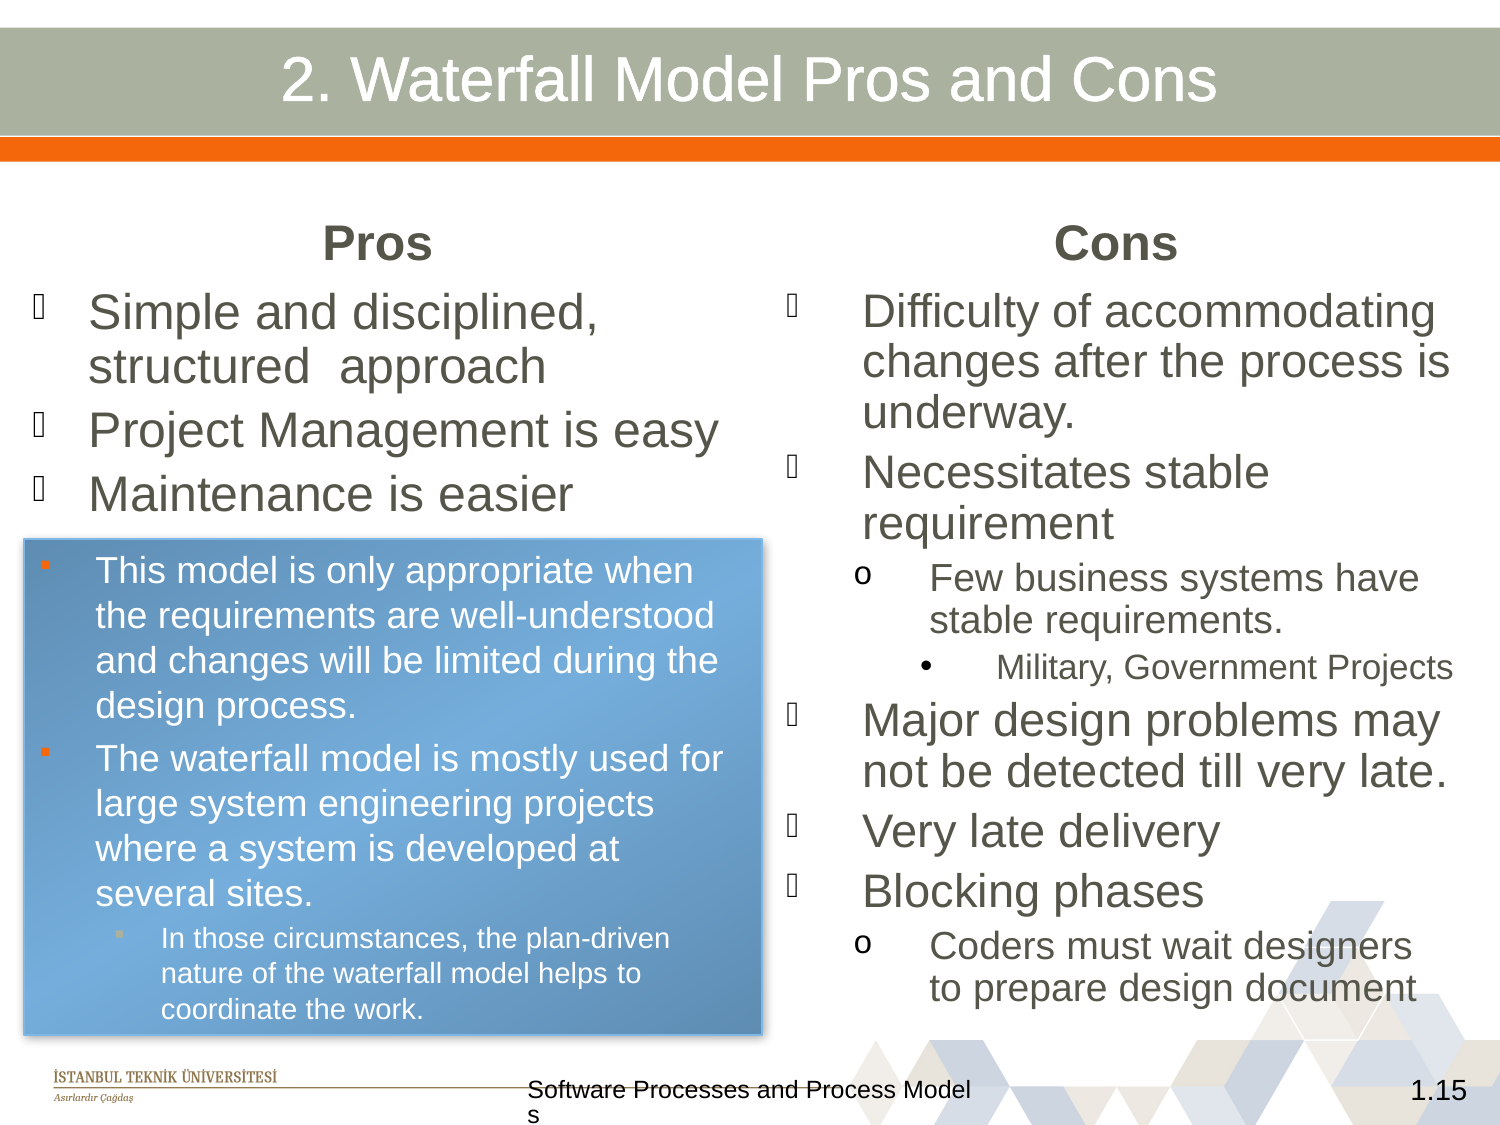

# 2. Waterfall Model Pros and Cons
Pros
Cons
Simple and disciplined, structured  approach
Project Management is easy
Maintenance is easier

Difficulty of accommodating changes after the process is underway.
Necessitates stable requirement
Few business systems have stable requirements.
Military, Government Projects
Major design problems may not be detected till very late.
Very late delivery
Blocking phases
Coders must wait designers to prepare design document
This model is only appropriate when the requirements are well-understood and changes will be limited during the design process.
The waterfall model is mostly used for large system engineering projects where a system is developed at several sites.
In those circumstances, the plan-driven nature of the waterfall model helps to coordinate the work.
Software Processes and Process Models
1.15